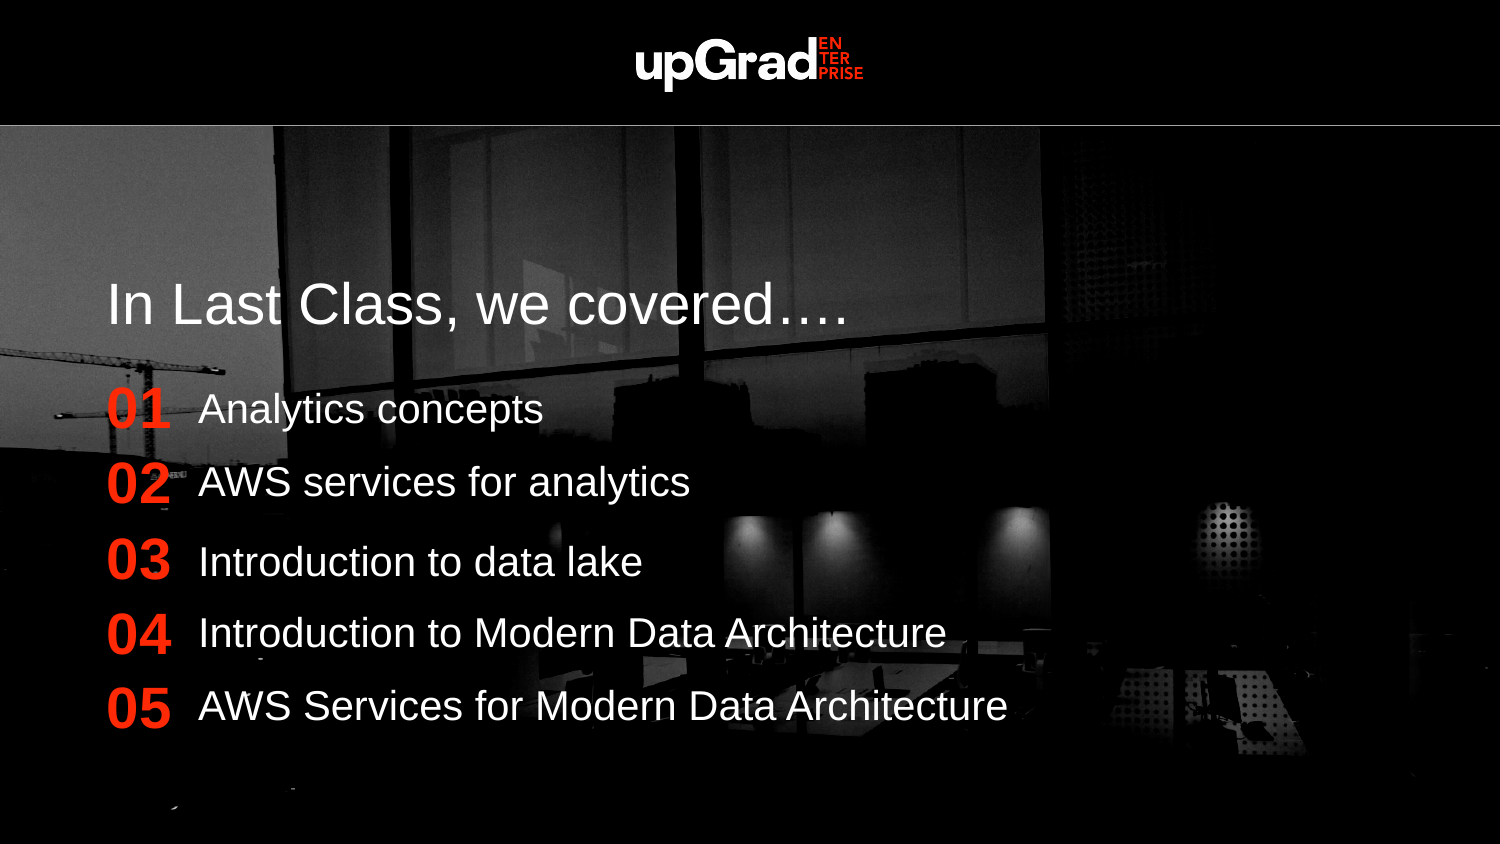

In Last Class, we covered….
01
Analytics concepts
02
AWS services for analytics
03
Introduction to data lake
04
Introduction to Modern Data Architecture
05
AWS Services for Modern Data Architecture